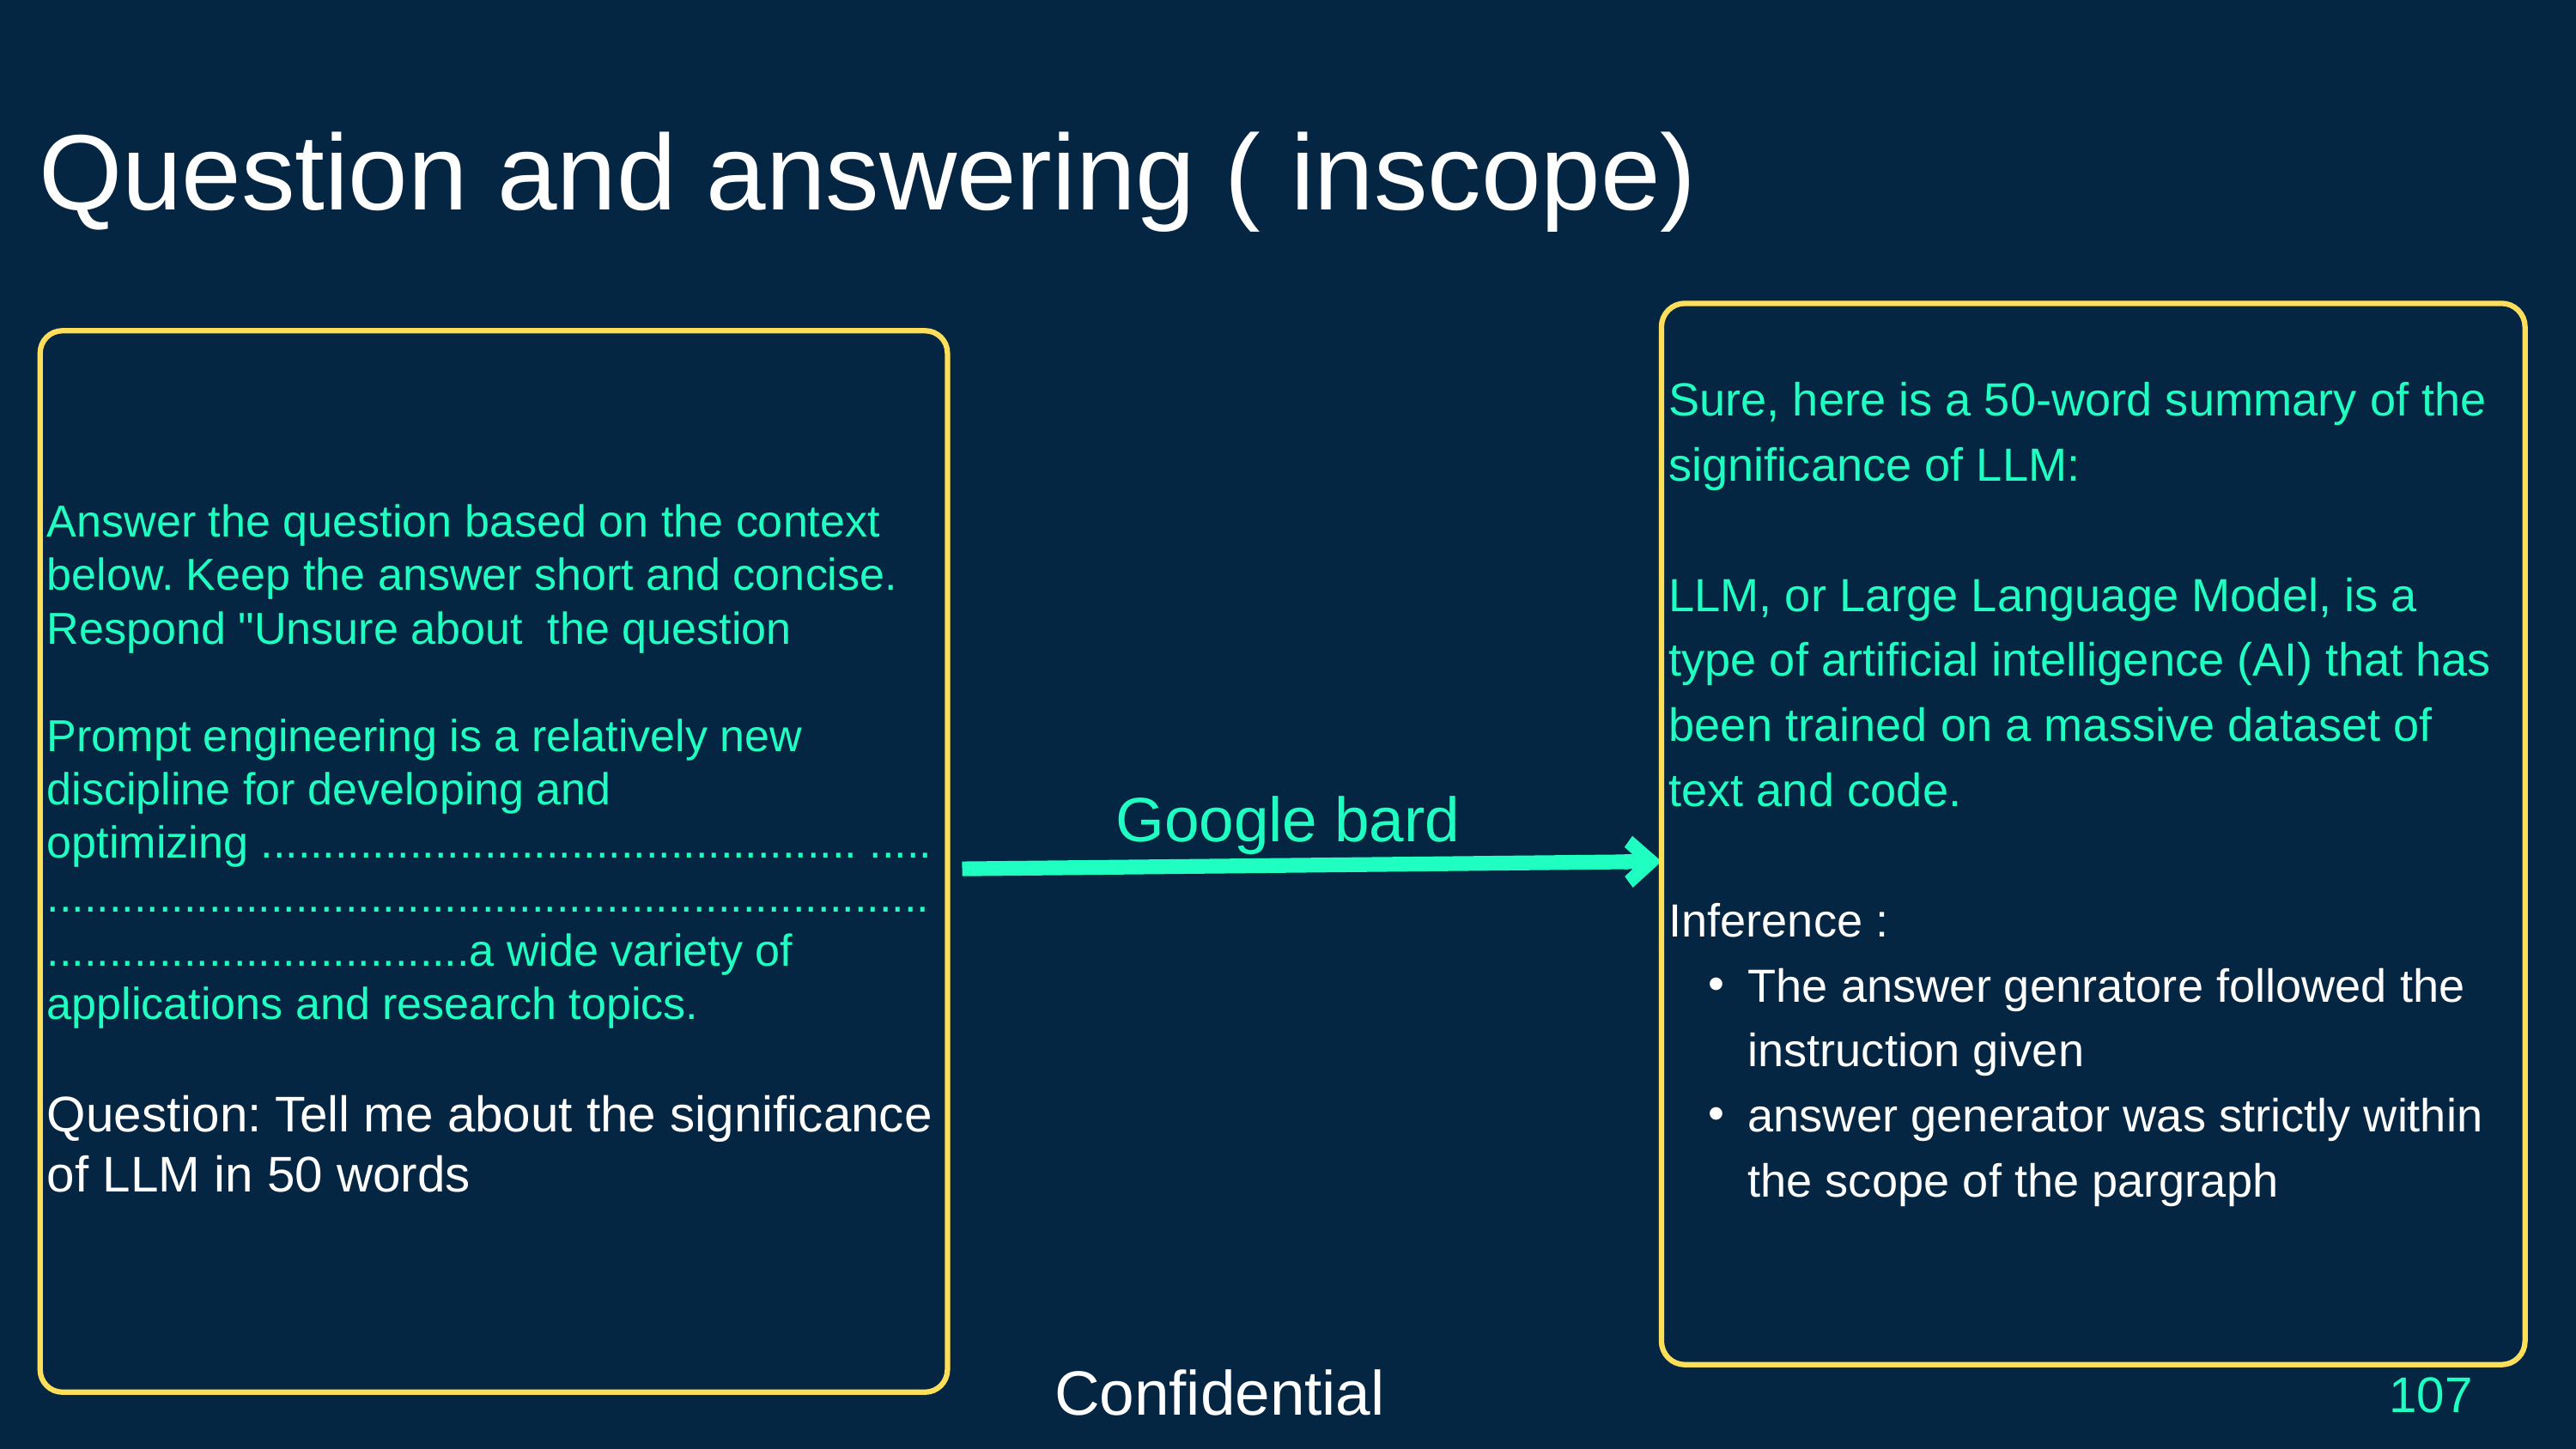

Question and answering ( inscope)

Sure, here is a 50-word summary of the significance of LLM:

LLM, or Large Language Model, is a type of artificial intelligence (AI) that has been trained on a massive dataset of text and code.

Inference :
The answer genratore followed the instruction given
answer generator was strictly within the scope of the pargraph

Answer the question based on the context below. Keep the answer short and concise. Respond "Unsure about  the question

Prompt engineering is a relatively new discipline for developing and optimizing ................................................ ..............................................................................................................a wide variety of applications and research topics.

Question: Tell me about the significance of LLM in 50 words

Google bard

Confidential
107